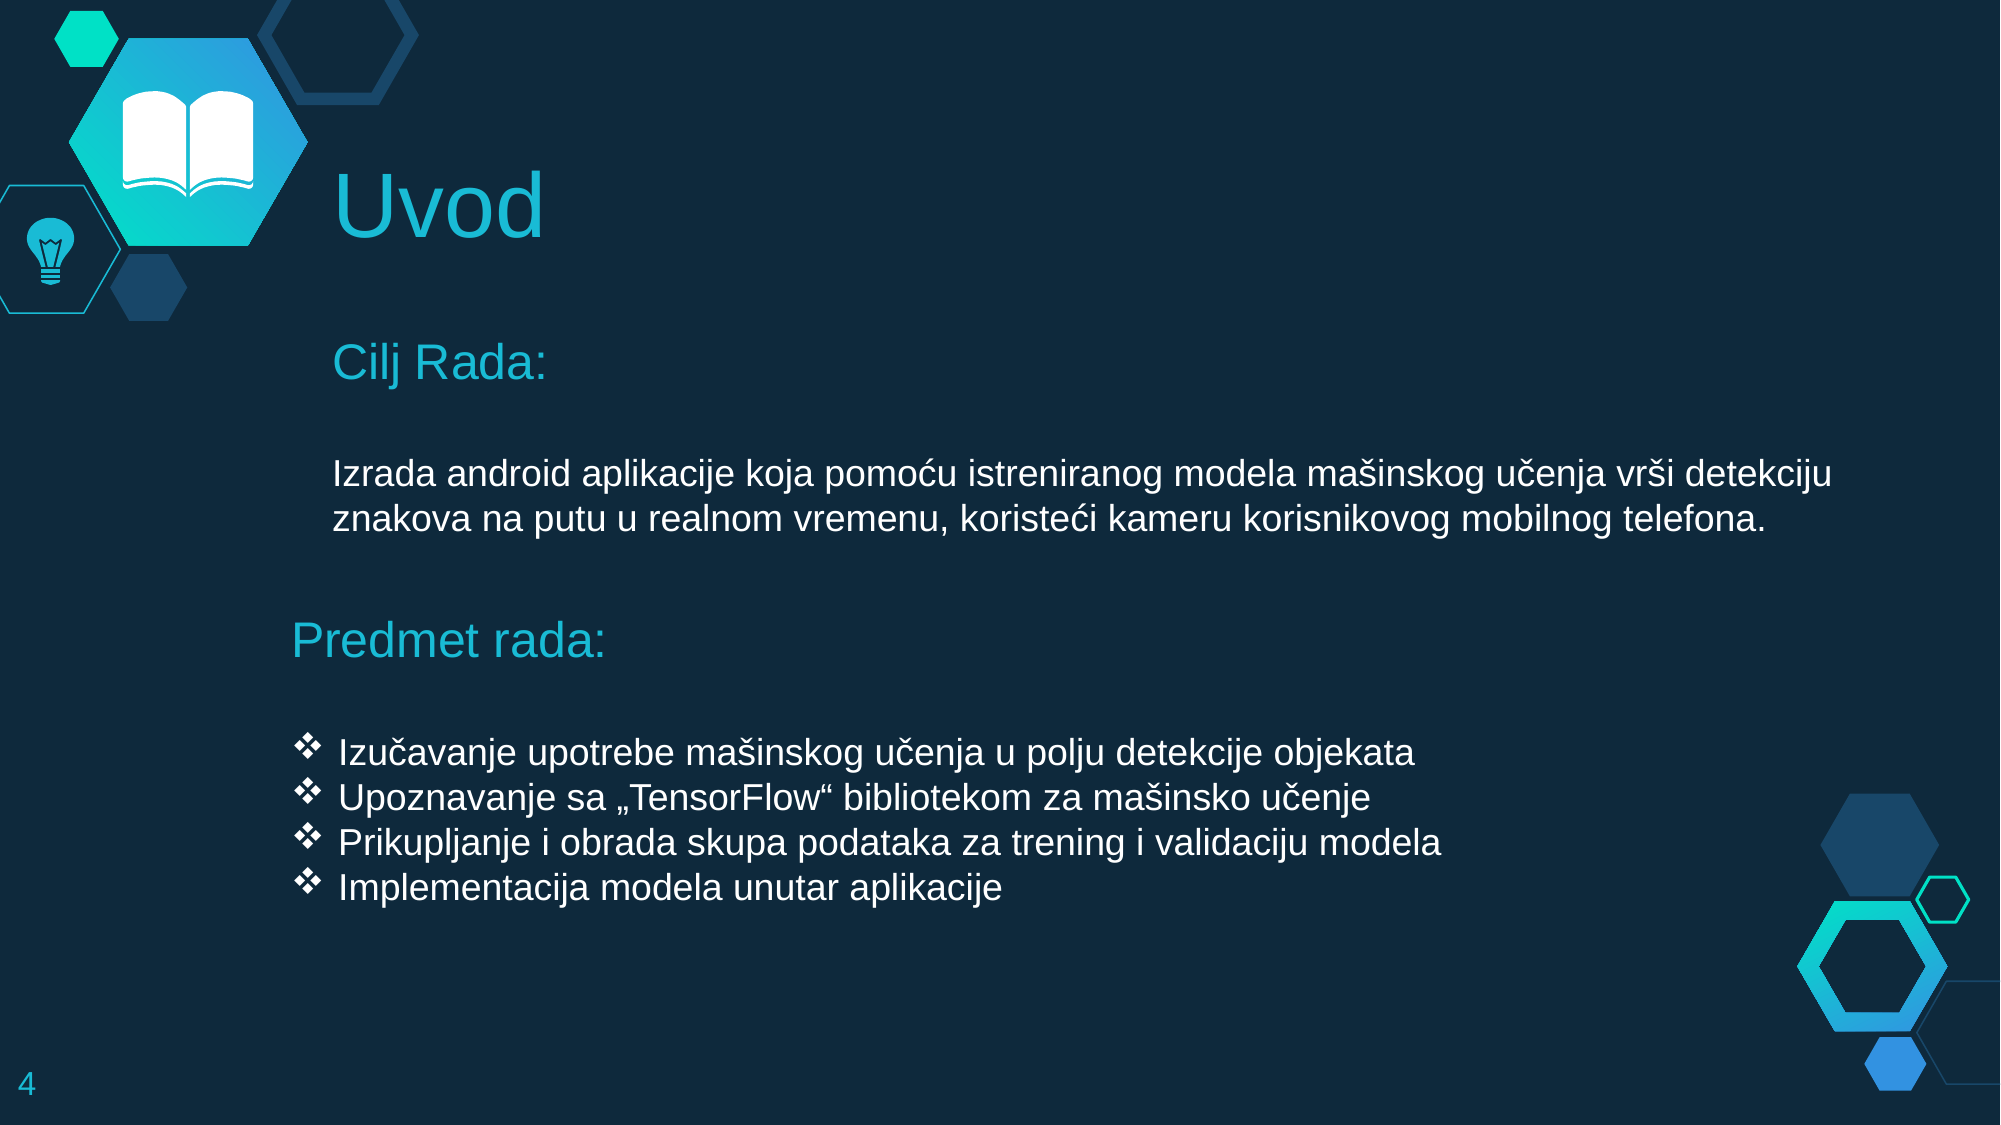

Uvod

Cilj Rada:

Izrada android aplikacije koja pomoću istreniranog modela mašinskog učenja vrši detekciju znakova na putu u realnom vremenu, koristeći kameru korisnikovog mobilnog telefona.
Predmet rada:

Izučavanje upotrebe mašinskog učenja u polju detekcije objekata
Upoznavanje sa „TensorFlow“ bibliotekom za mašinsko učenje
Prikupljanje i obrada skupa podataka za trening i validaciju modela
Implementacija modela unutar aplikacije

4